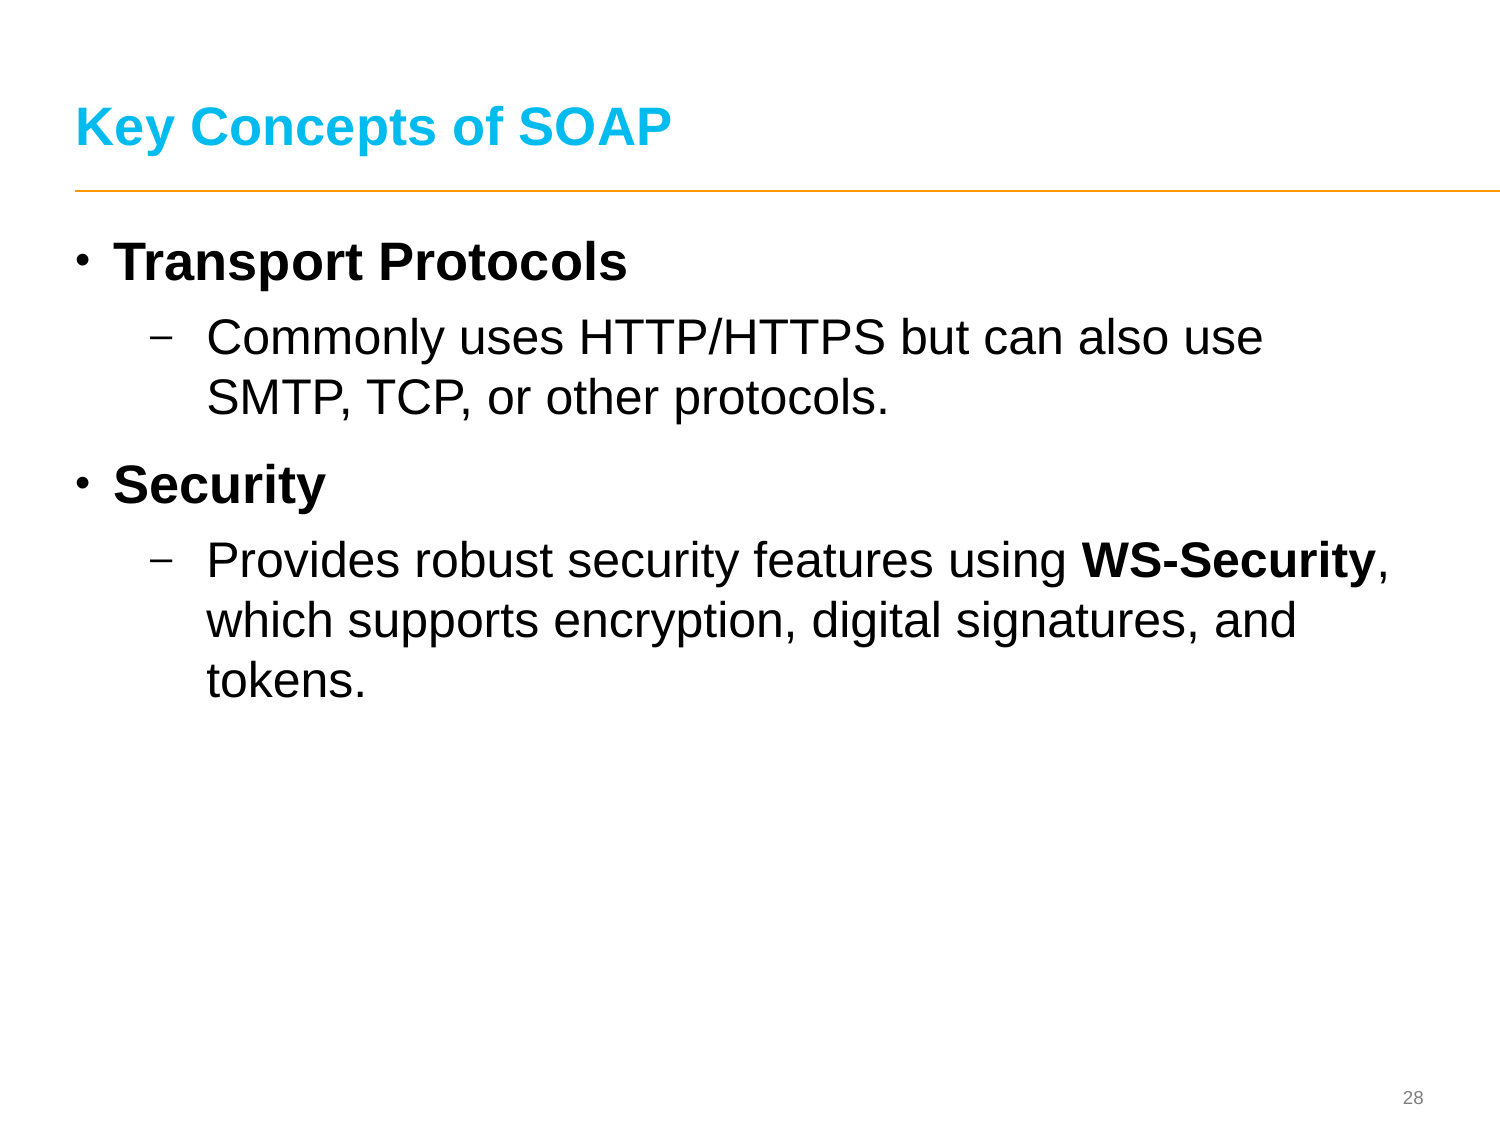

# Key Concepts of SOAP
Transport Protocols
Commonly uses HTTP/HTTPS but can also use SMTP, TCP, or other protocols.
Security
Provides robust security features using WS-Security, which supports encryption, digital signatures, and tokens.